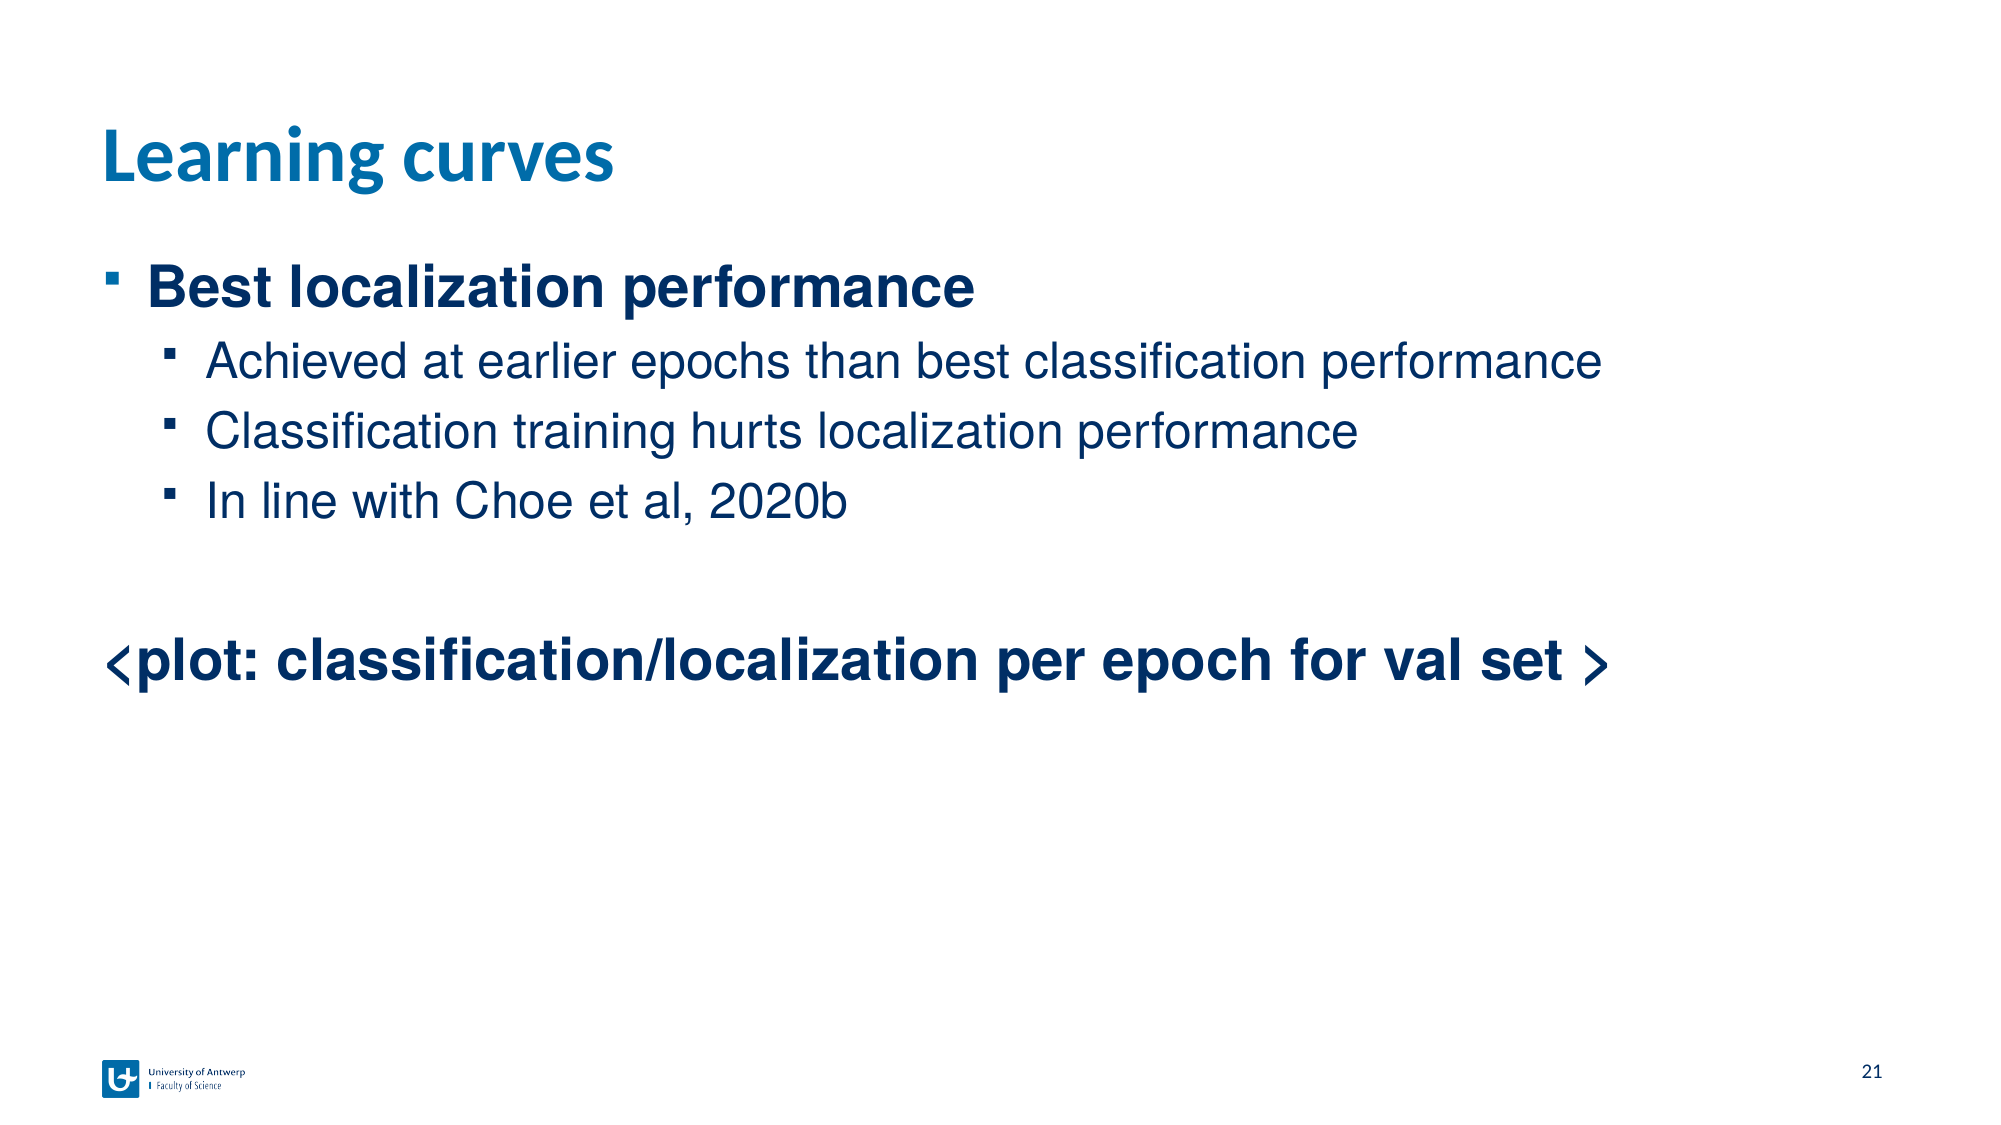

# Learning curves
Best localization performance
Achieved at earlier epochs than best classification performance
Classification training hurts localization performance
In line with Choe et al, 2020b

<plot: classification/localization per epoch for val set >

21